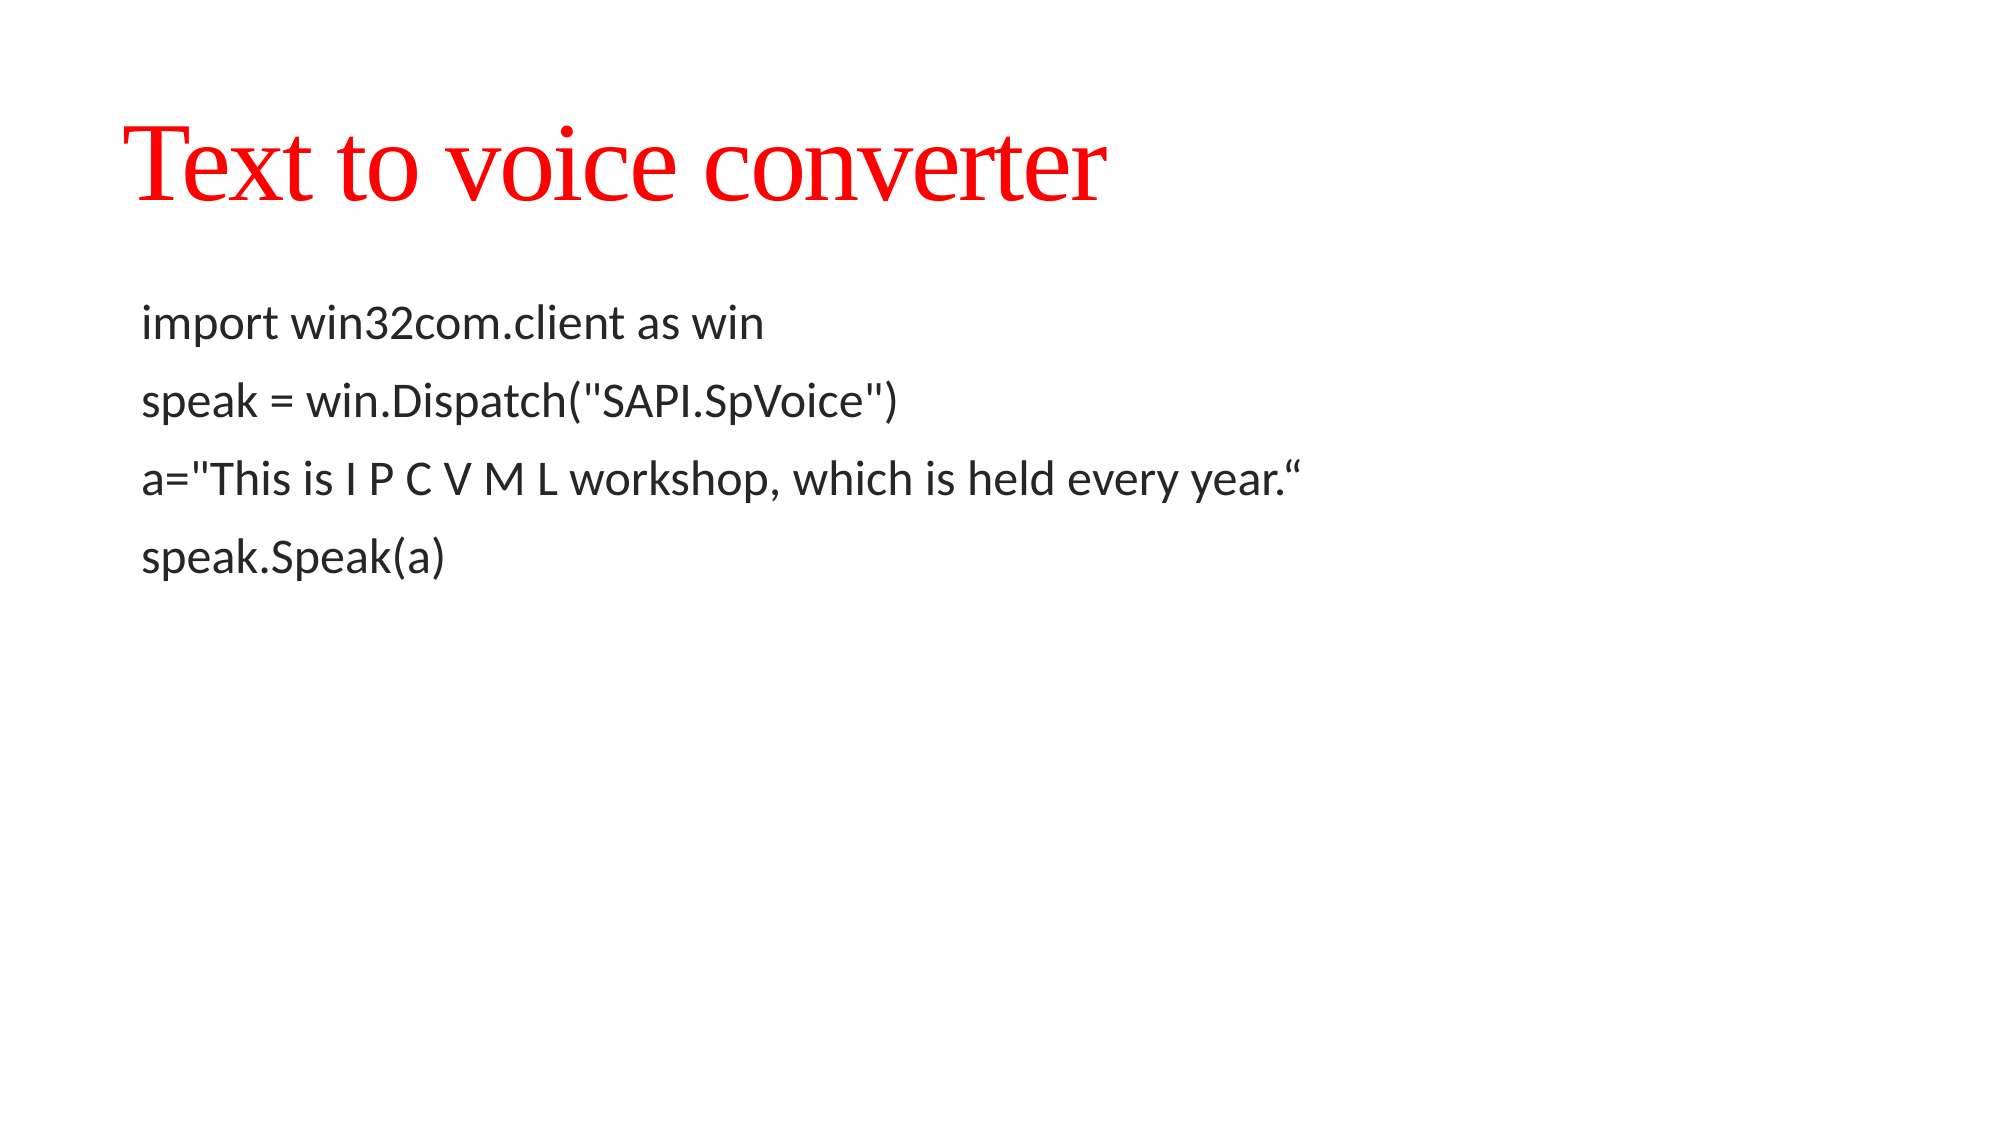

# Text to voice converter
import win32com.client as win
speak = win.Dispatch("SAPI.SpVoice")
a="This is I P C V M L workshop, which is held every year.“
speak.Speak(a)